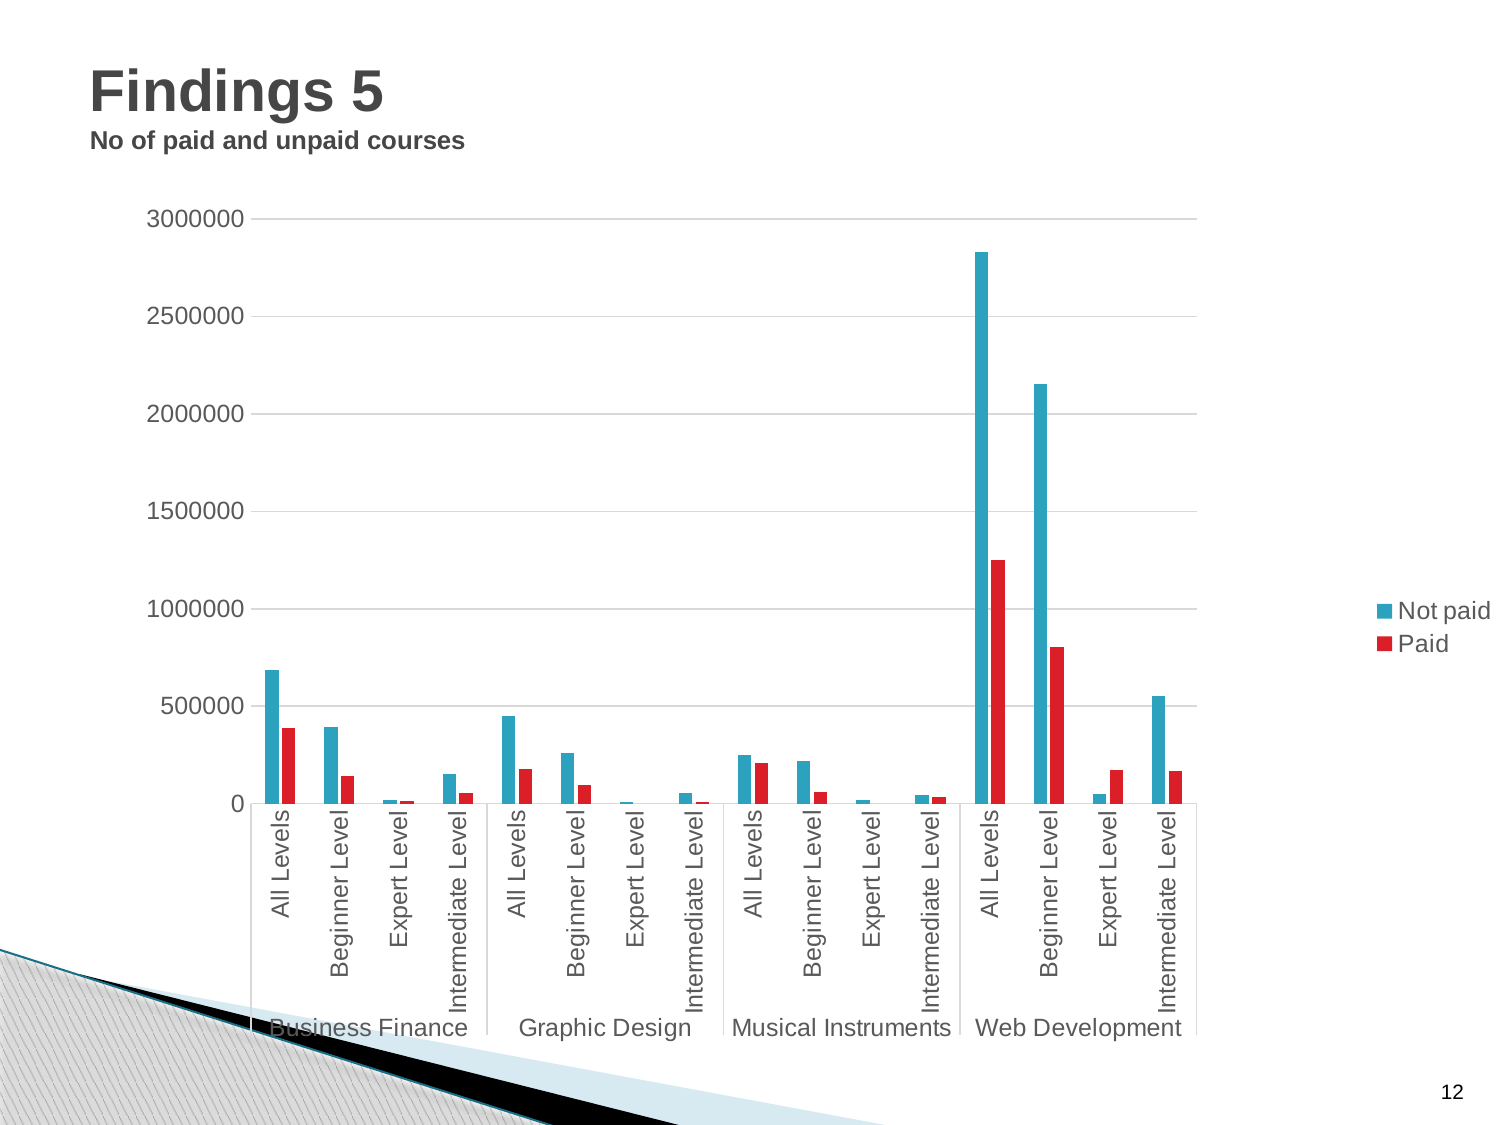

# Findings 5 No of paid and unpaid courses

### Chart

| Category | Not paid | Paid |
|---|---|---|
| All Levels | 687449.0 | 390833.0 |
| Beginner Level | 394132.0 | 140186.0 |
| Expert Level | 19201.0 | 15955.0 |
| Intermediate Level | 154417.0 | 56238.0 |
| All Levels | 448662.0 | 179017.0 |
| Beginner Level | 262145.0 | 95600.0 |
| Expert Level | 6198.0 | None |
| Intermediate Level | 56531.0 | 10114.0 |
| All Levels | 249885.0 | 210625.0 |
| Beginner Level | 219542.0 | 62045.0 |
| Expert Level | 16102.0 | None |
| Intermediate Level | 46603.0 | 32003.0 |
| All Levels | 2830018.0 | 1251319.0 |
| Beginner Level | 2152853.0 | 806244.0 |
| Expert Level | 51027.0 | 170862.0 |
| Intermediate Level | 553722.0 | 165342.0 |
12